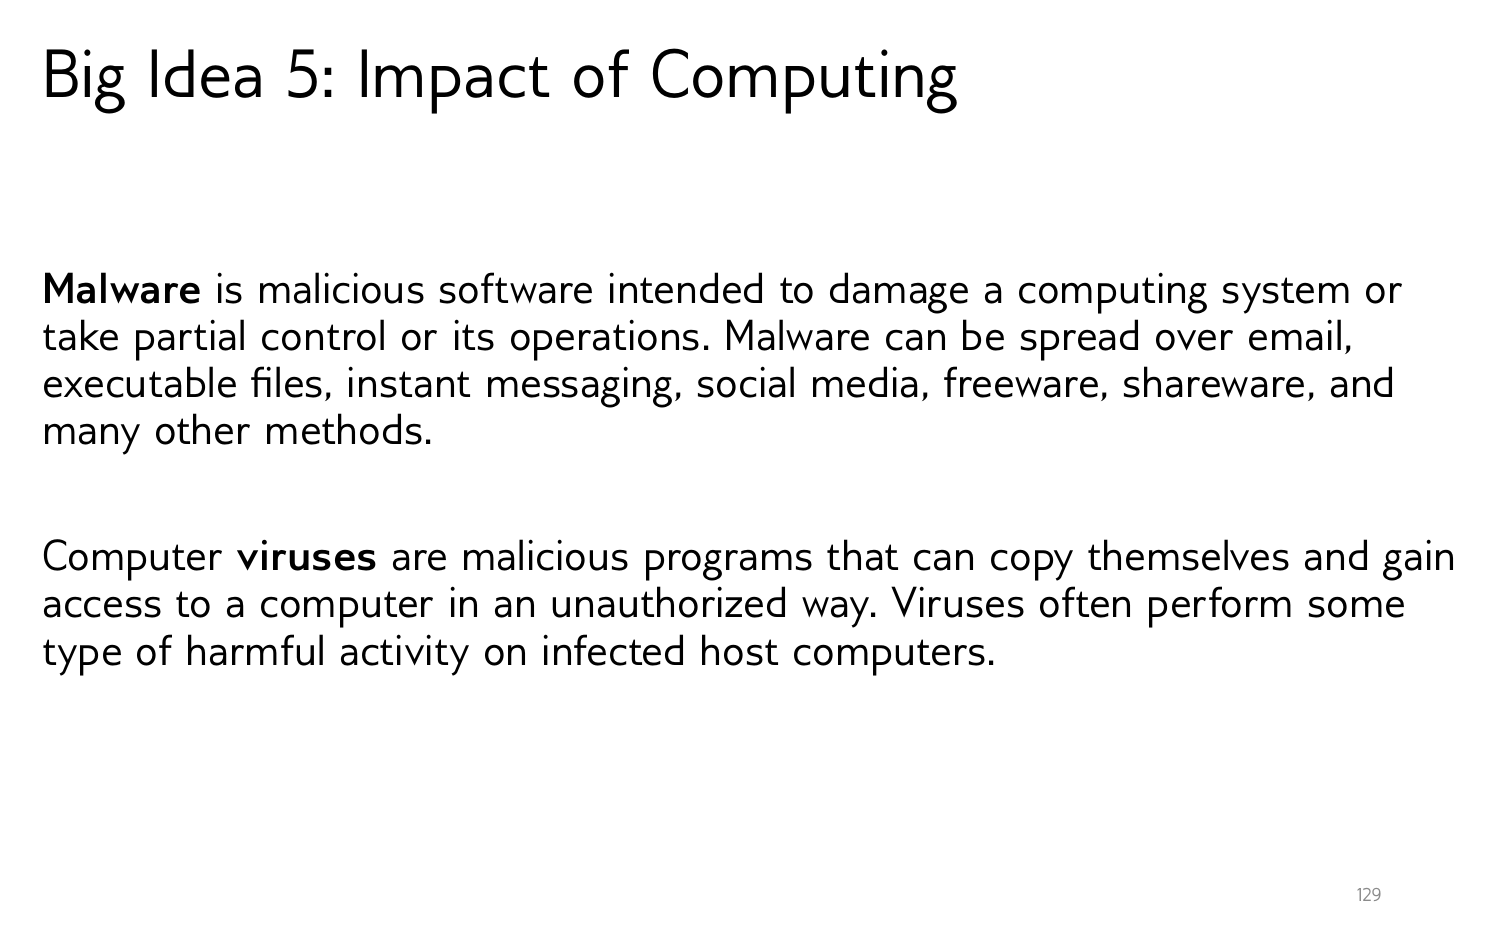

# Big Idea 5: Impact of Computing
﻿

Malware is malicious software intended to damage a computing system or take partial control or its operations. Malware can be spread over email, executable files, instant messaging, social media, freeware, shareware, and many other methods.

﻿Computer viruses are malicious programs that can copy themselves and gain access to a computer in an unauthorized way. Viruses often perform some type of harmful activity on infected host computers.

129